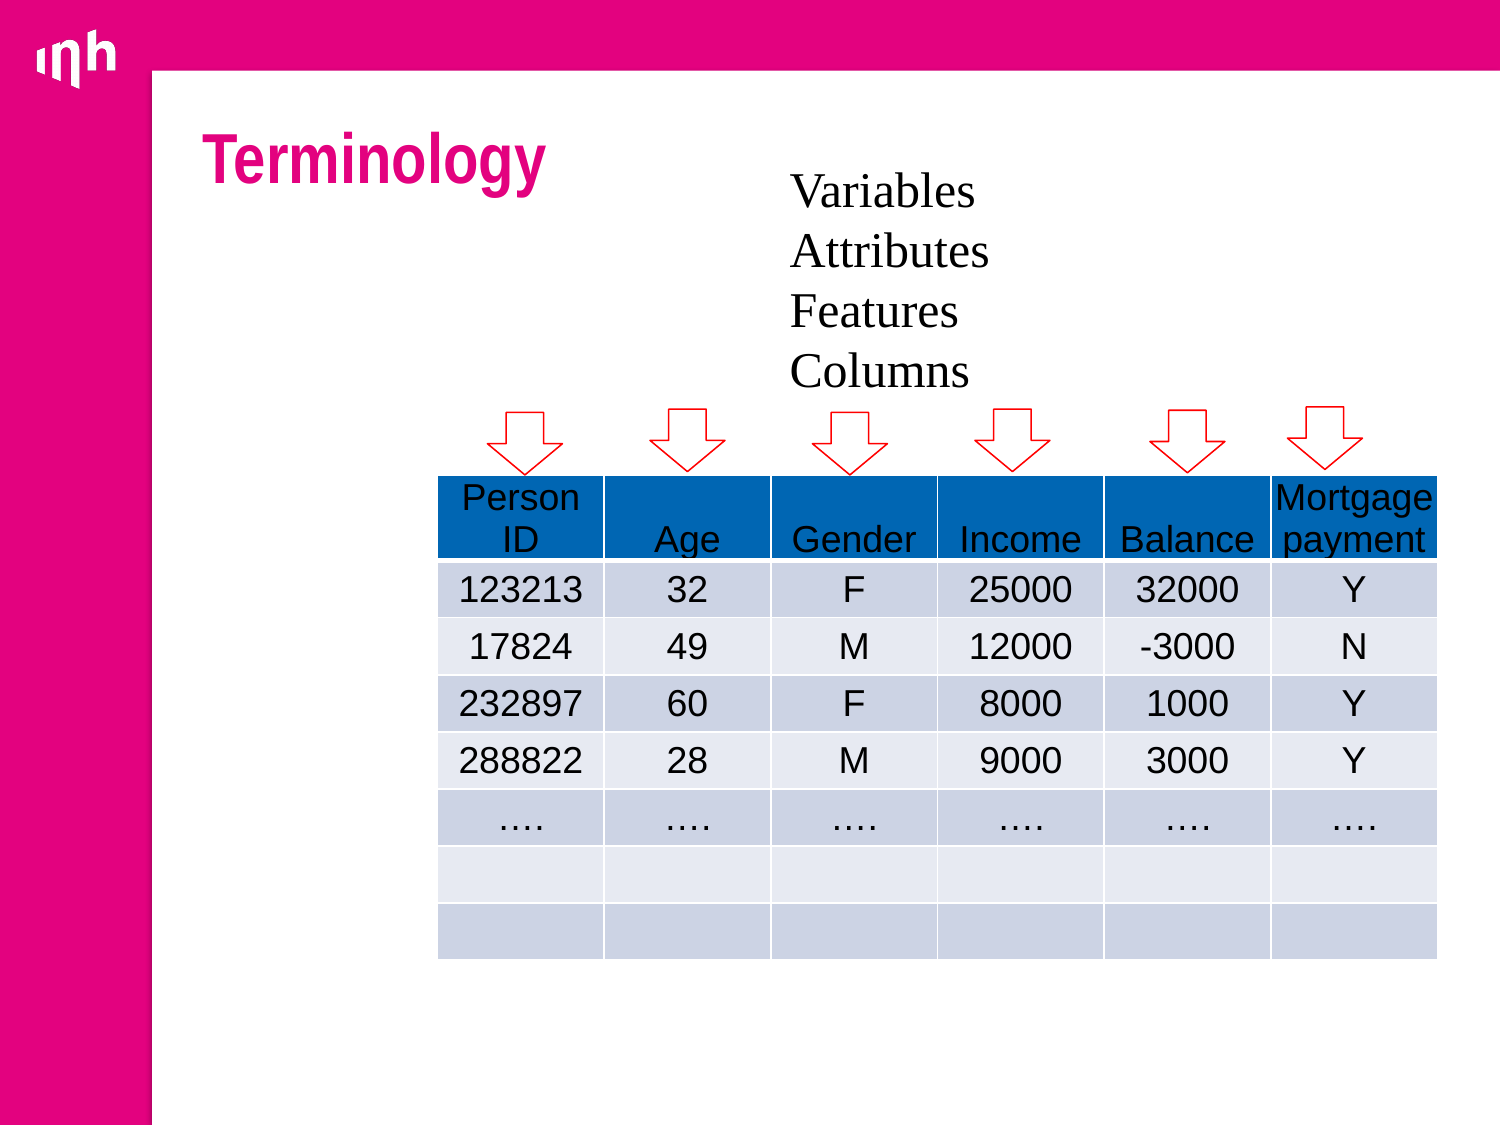

# Terminology
Variables
Attributes
Features
Columns

| Person ID | Age | Gender | Income | Balance | Mortgage payment |
| --- | --- | --- | --- | --- | --- |
| 123213 | 32 | F | 25000 | 32000 | Y |
| 17824 | 49 | M | 12000 | -3000 | N |
| 232897 | 60 | F | 8000 | 1000 | Y |
| 288822 | 28 | M | 9000 | 3000 | Y |
| …. | …. | …. | …. | …. | …. |
|  |  |  |  |  |  |
|  |  |  |  |  |  |